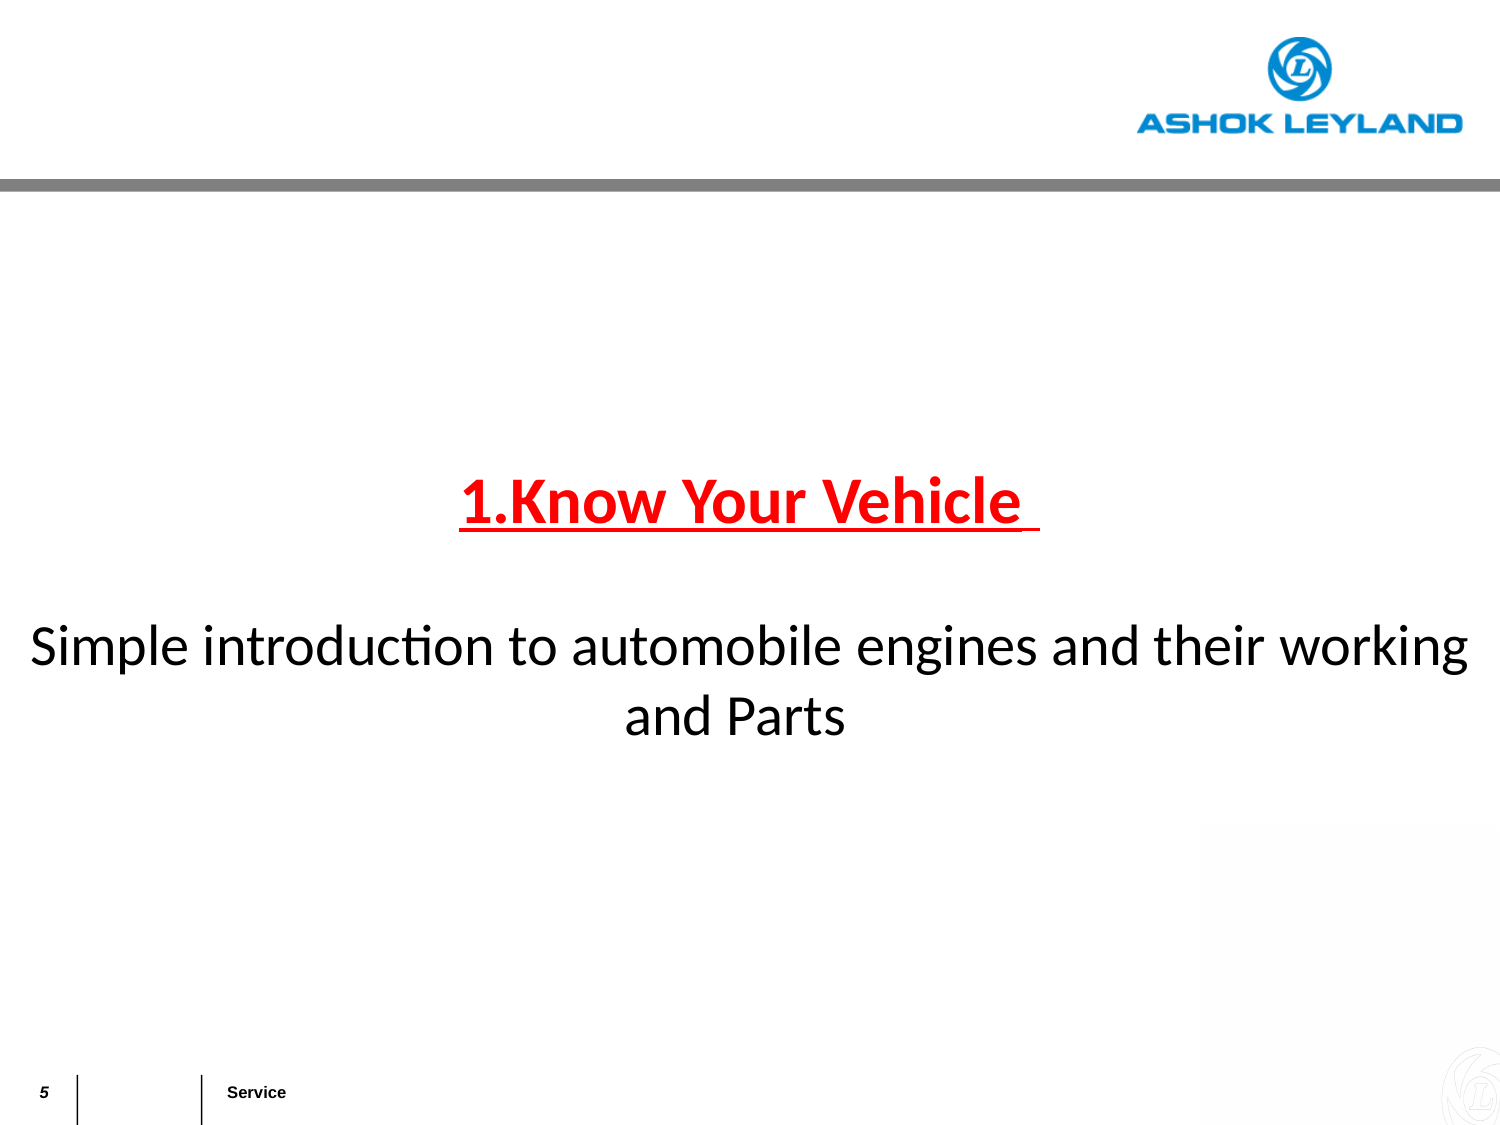

1.Know Your Vehicle

Simple introduction to automobile engines and their working and Parts